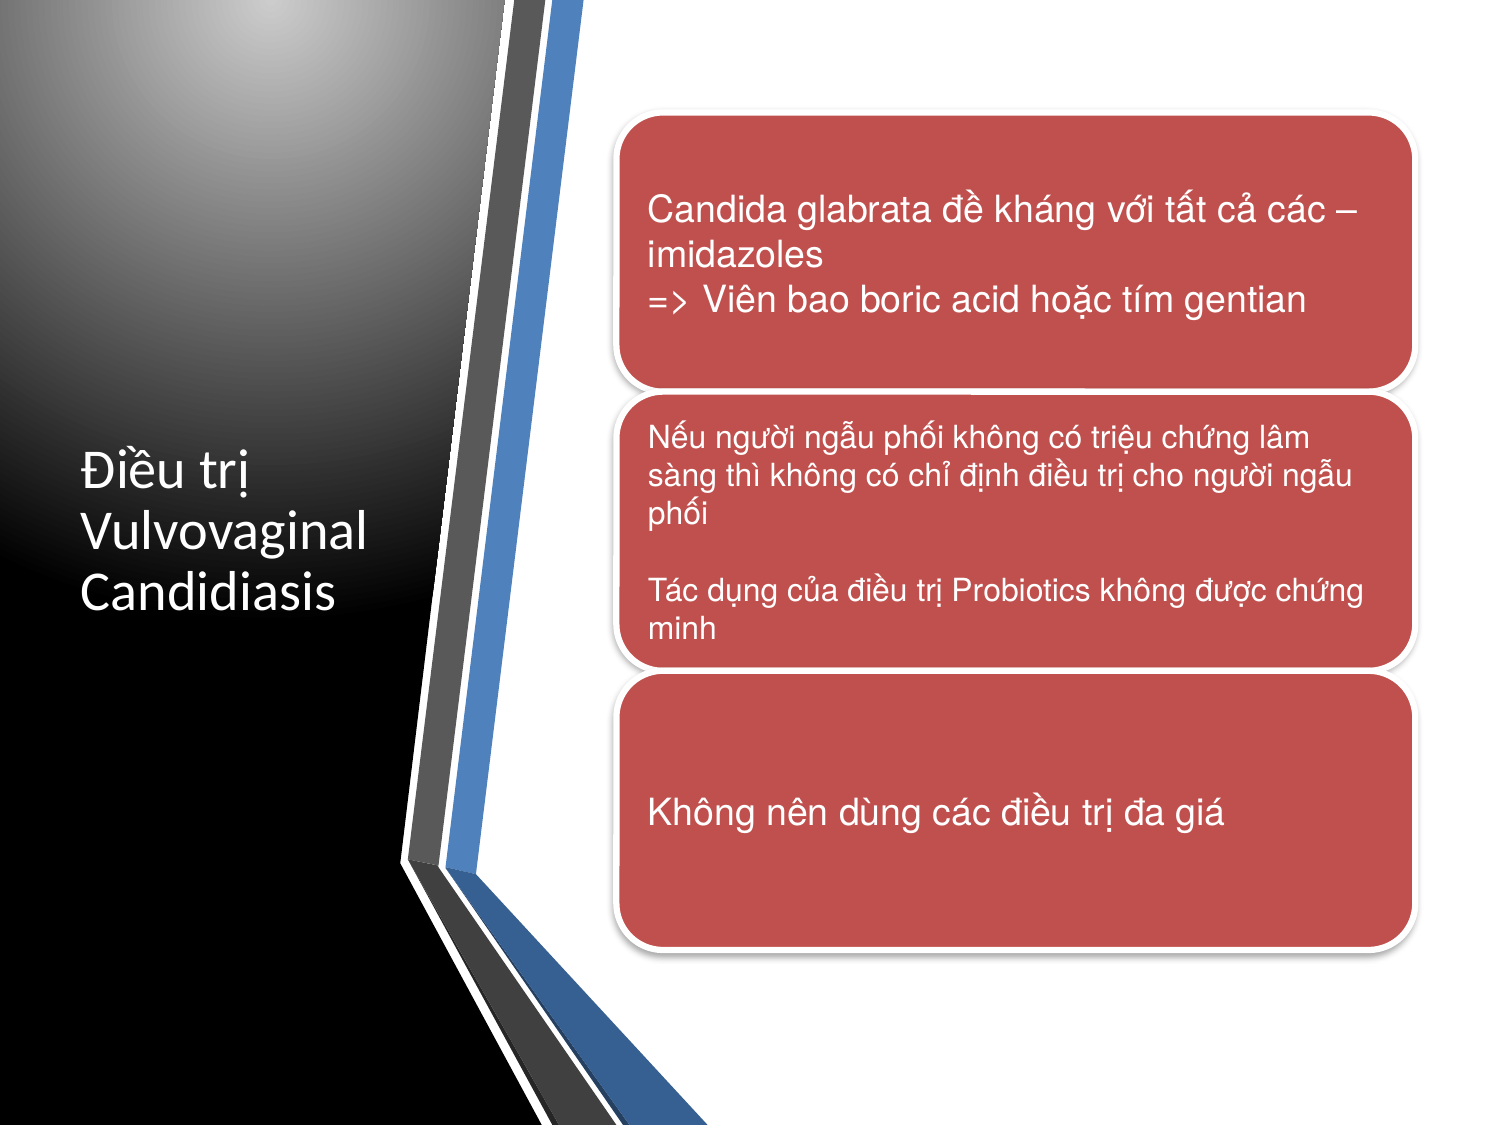

# Điều trị Vulvovaginal Candidiasis
Candida glabrata đề kháng với tất cả các –imidazoles
=> Viên bao boric acid hoặc tím gentian
Nếu người ngẫu phối không có triệu chứng lâm sàng thì không có chỉ định điều trị cho người ngẫu phối
Tác dụng của điều trị Probiotics không được chứng minh
Không nên dùng các điều trị đa giá